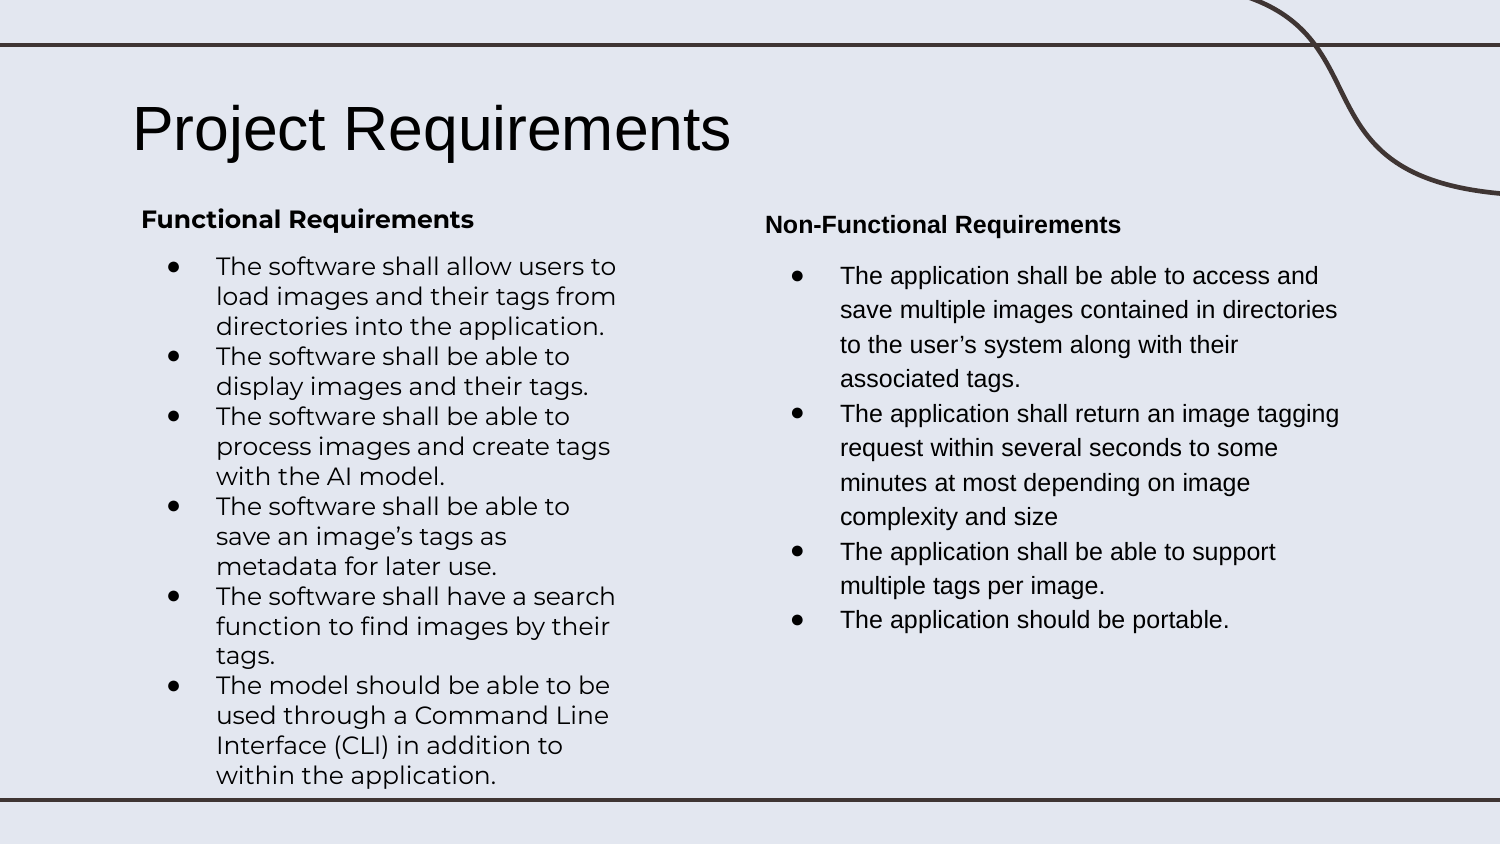

# Project Requirements
Functional Requirements
The software shall allow users to load images and their tags from directories into the application.
The software shall be able to display images and their tags.
The software shall be able to process images and create tags with the AI model.
The software shall be able to save an image’s tags as metadata for later use.
The software shall have a search function to find images by their tags.
The model should be able to be used through a Command Line Interface (CLI) in addition to within the application.
Non-Functional Requirements
The application shall be able to access and save multiple images contained in directories to the user’s system along with their associated tags.
The application shall return an image tagging request within several seconds to some minutes at most depending on image complexity and size
The application shall be able to support multiple tags per image.
The application should be portable.